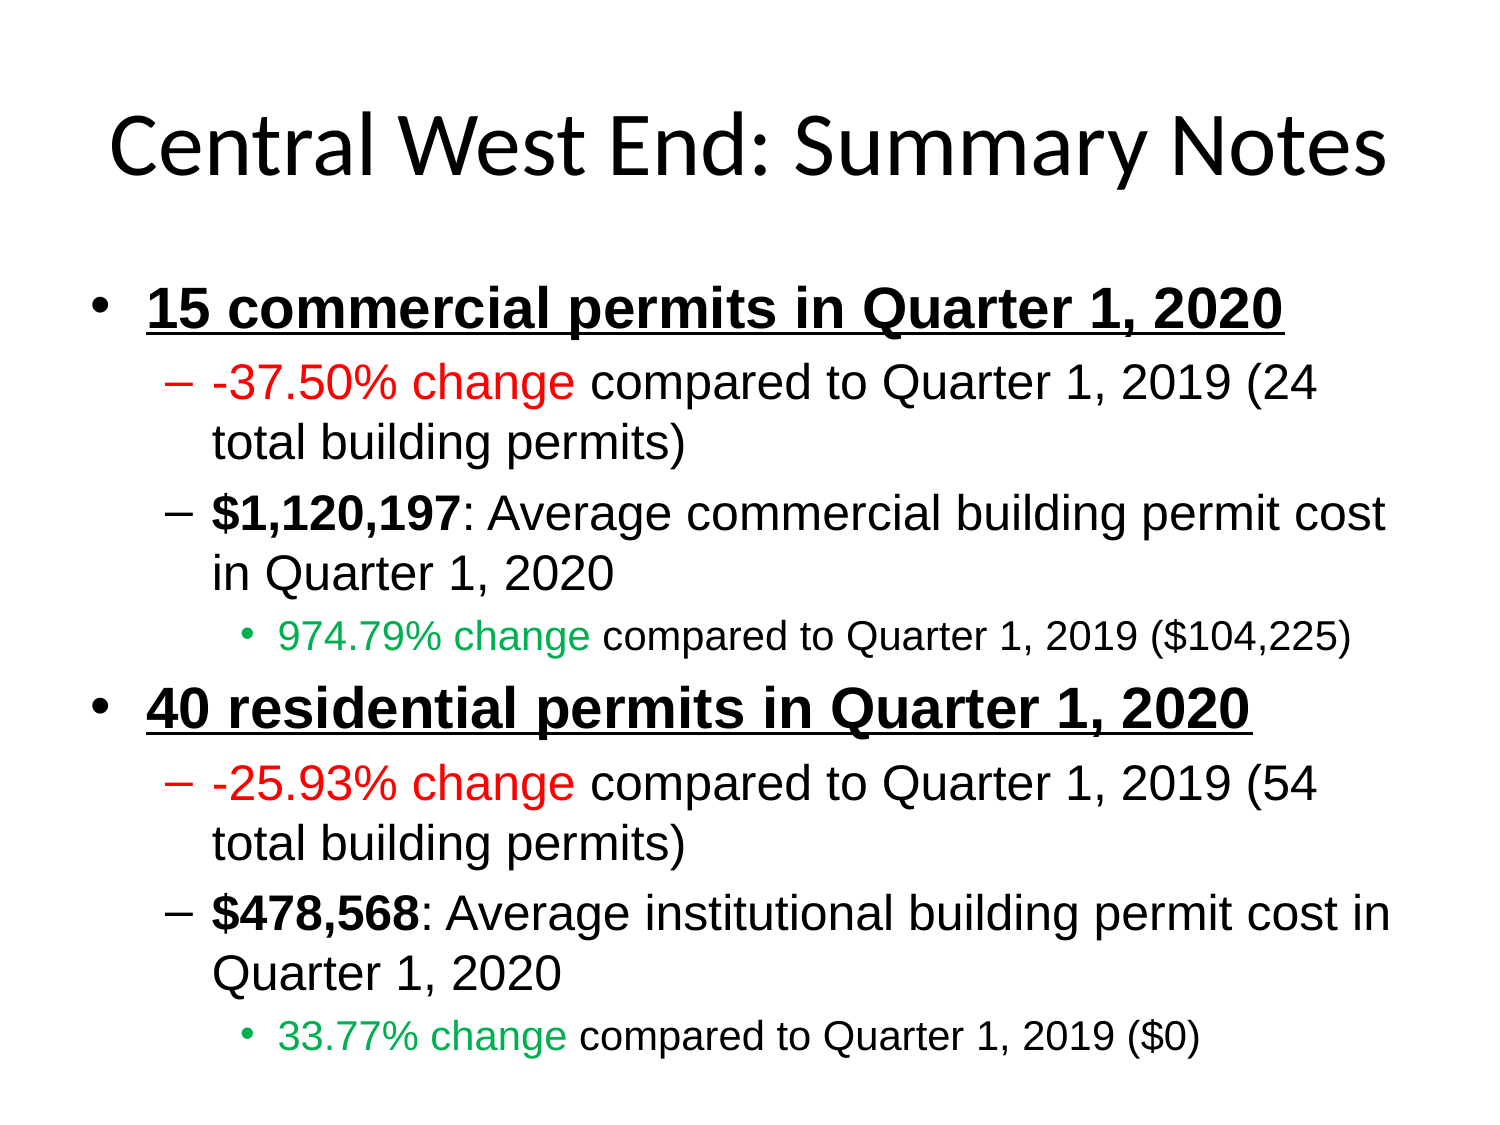

# Central West End: Summary Notes
15 commercial permits in Quarter 1, 2020
-37.50% change compared to Quarter 1, 2019 (24 total building permits)
$1,120,197: Average commercial building permit cost in Quarter 1, 2020
974.79% change compared to Quarter 1, 2019 ($104,225)
40 residential permits in Quarter 1, 2020
-25.93% change compared to Quarter 1, 2019 (54 total building permits)
$478,568: Average institutional building permit cost in Quarter 1, 2020
33.77% change compared to Quarter 1, 2019 ($0)